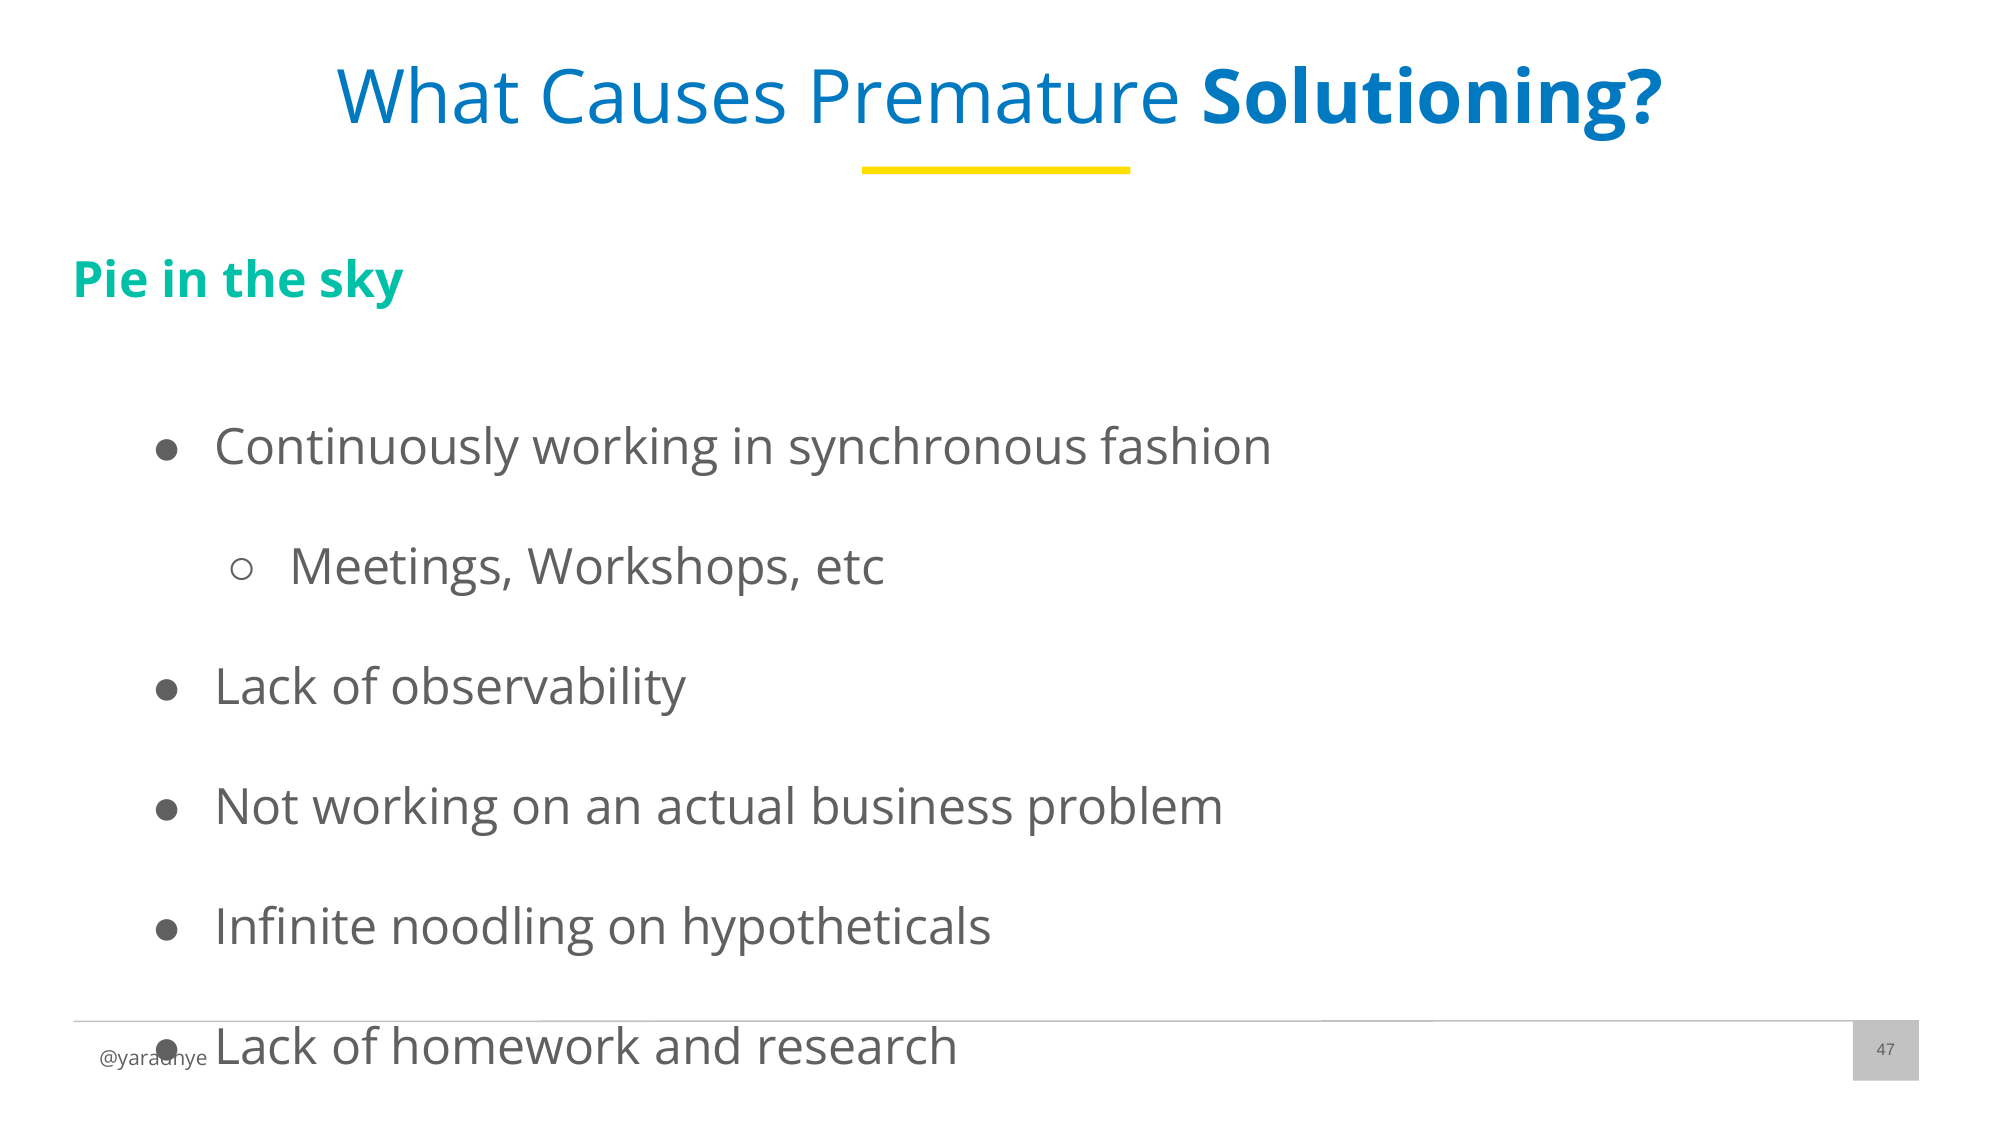

# What Causes Premature Solutioning?
Pie in the sky
Continuously working in synchronous fashion
Meetings, Workshops, etc
Lack of observability
Not working on an actual business problem
Infinite noodling on hypotheticals
Lack of homework and research